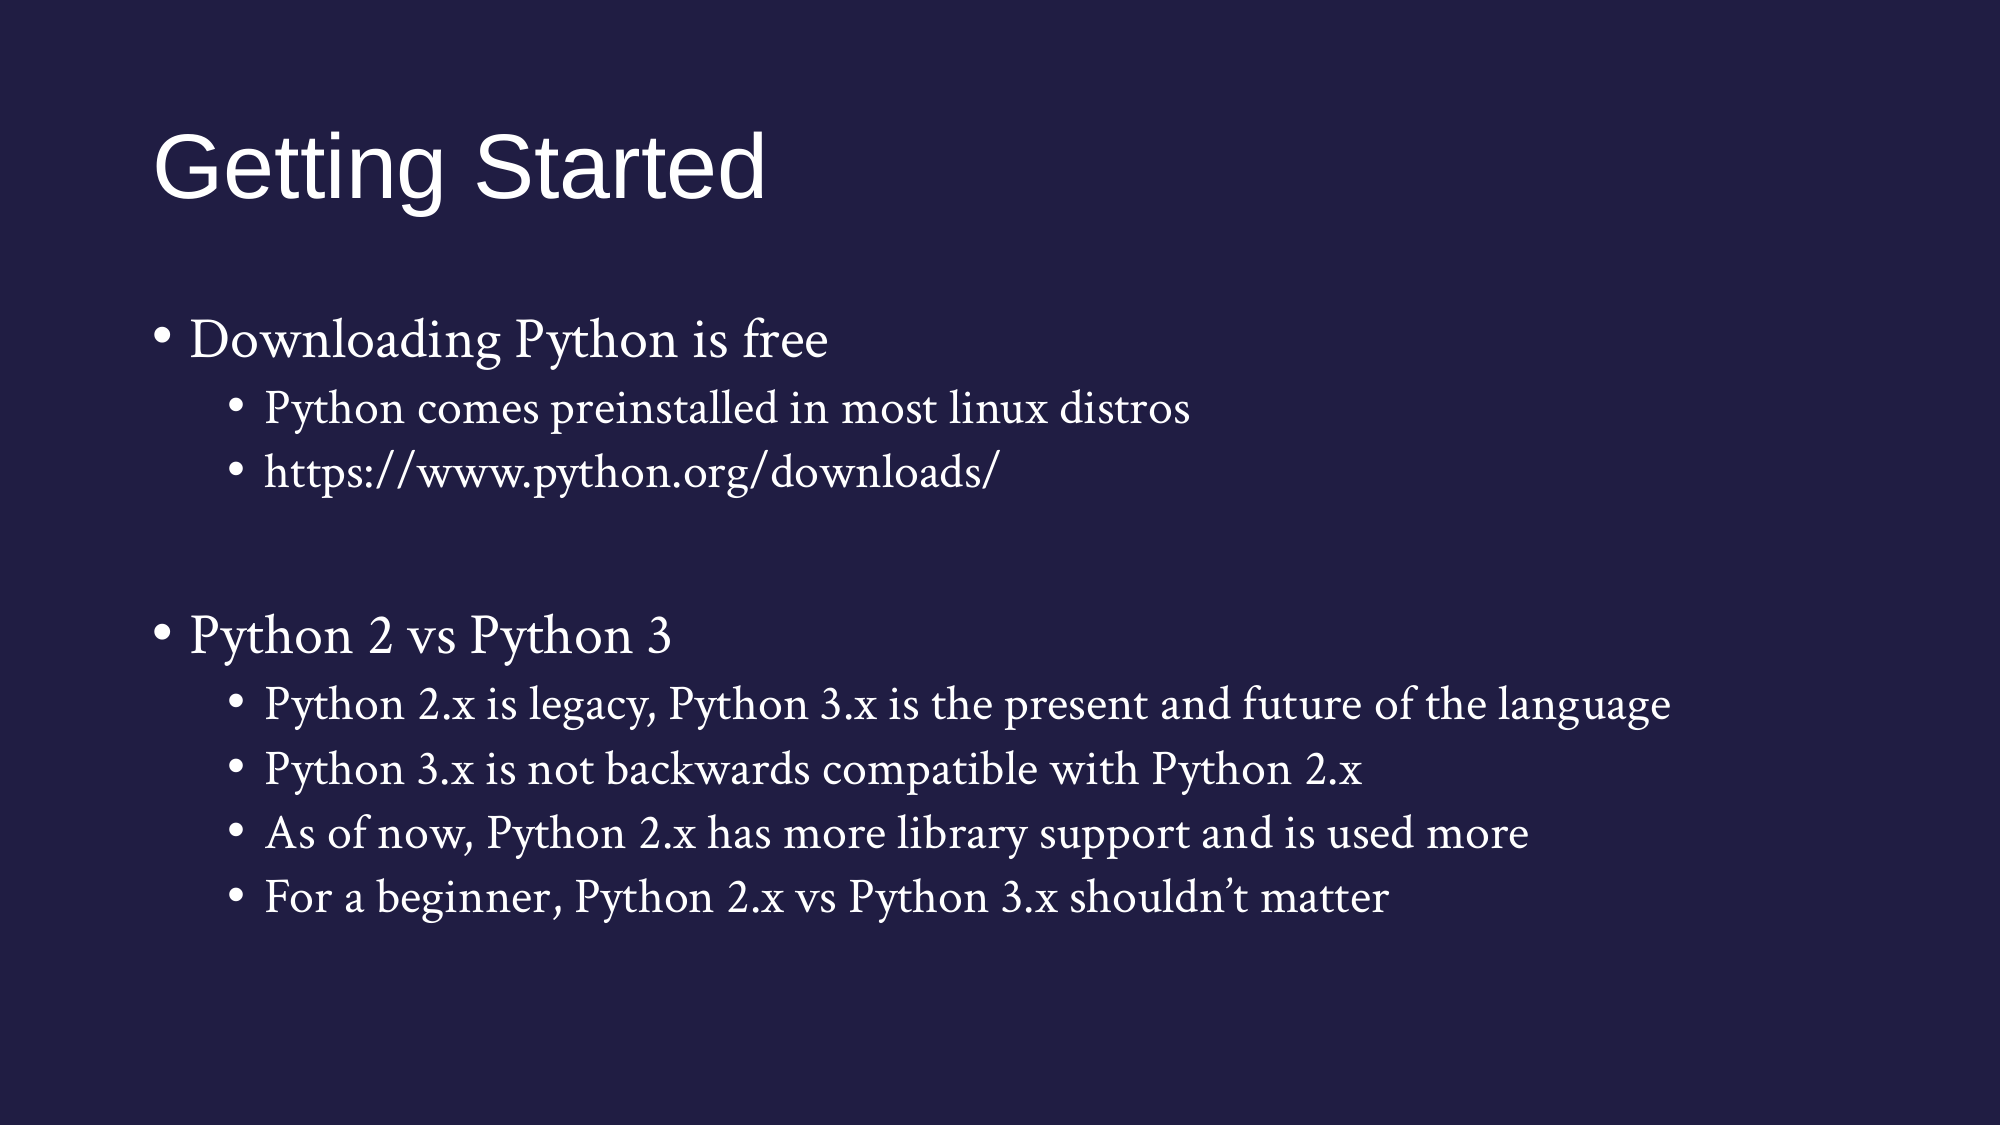

# Getting Started
Downloading Python is free
Python comes preinstalled in most linux distros
https://www.python.org/downloads/

Python 2 vs Python 3
Python 2.x is legacy, Python 3.x is the present and future of the language
Python 3.x is not backwards compatible with Python 2.x
As of now, Python 2.x has more library support and is used more
For a beginner, Python 2.x vs Python 3.x shouldn’t matter